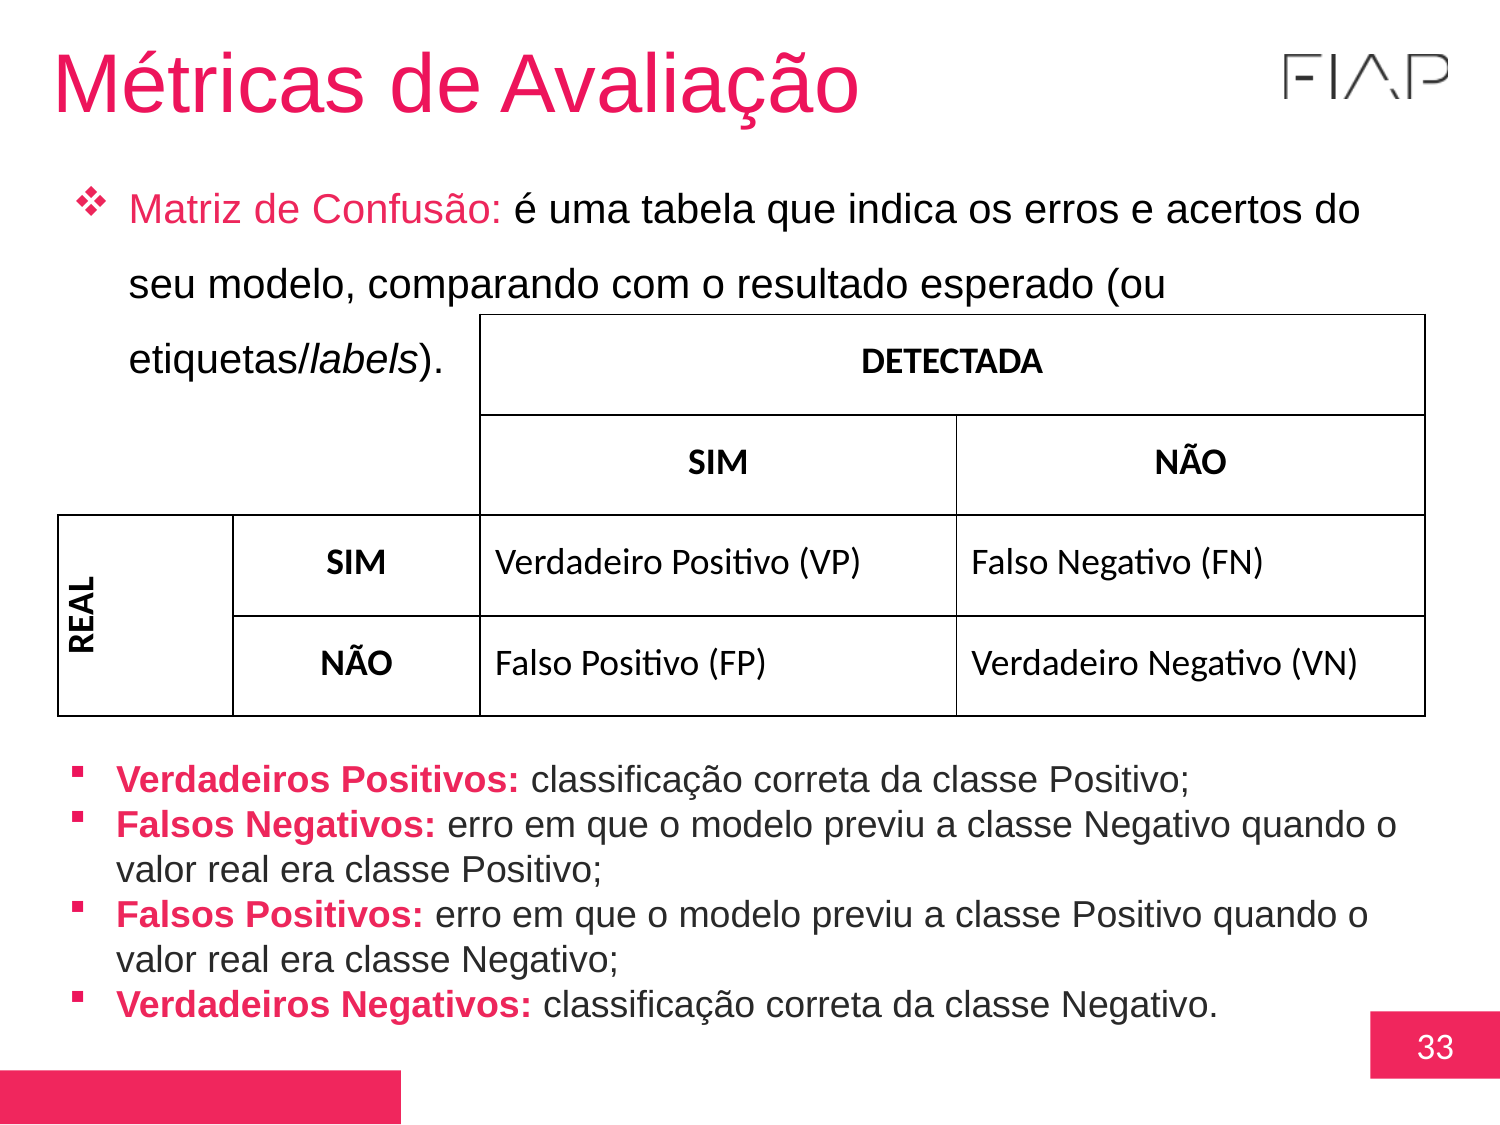

Métricas de Avaliação
Matriz de Confusão: é uma tabela que indica os erros e acertos do seu modelo, comparando com o resultado esperado (ou etiquetas/labels).
|  |  | DETECTADA |  |
| --- | --- | --- | --- |
|  |  | SIM | NÃO |
| REAL | SIM | Verdadeiro Positivo (VP) | Falso Negativo (FN) |
|  | NÃO | Falso Positivo (FP) | Verdadeiro Negativo (VN) |
Verdadeiros Positivos: classificação correta da classe Positivo;
Falsos Negativos: erro em que o modelo previu a classe Negativo quando o valor real era classe Positivo;
Falsos Positivos: erro em que o modelo previu a classe Positivo quando o valor real era classe Negativo;
Verdadeiros Negativos: classificação correta da classe Negativo.